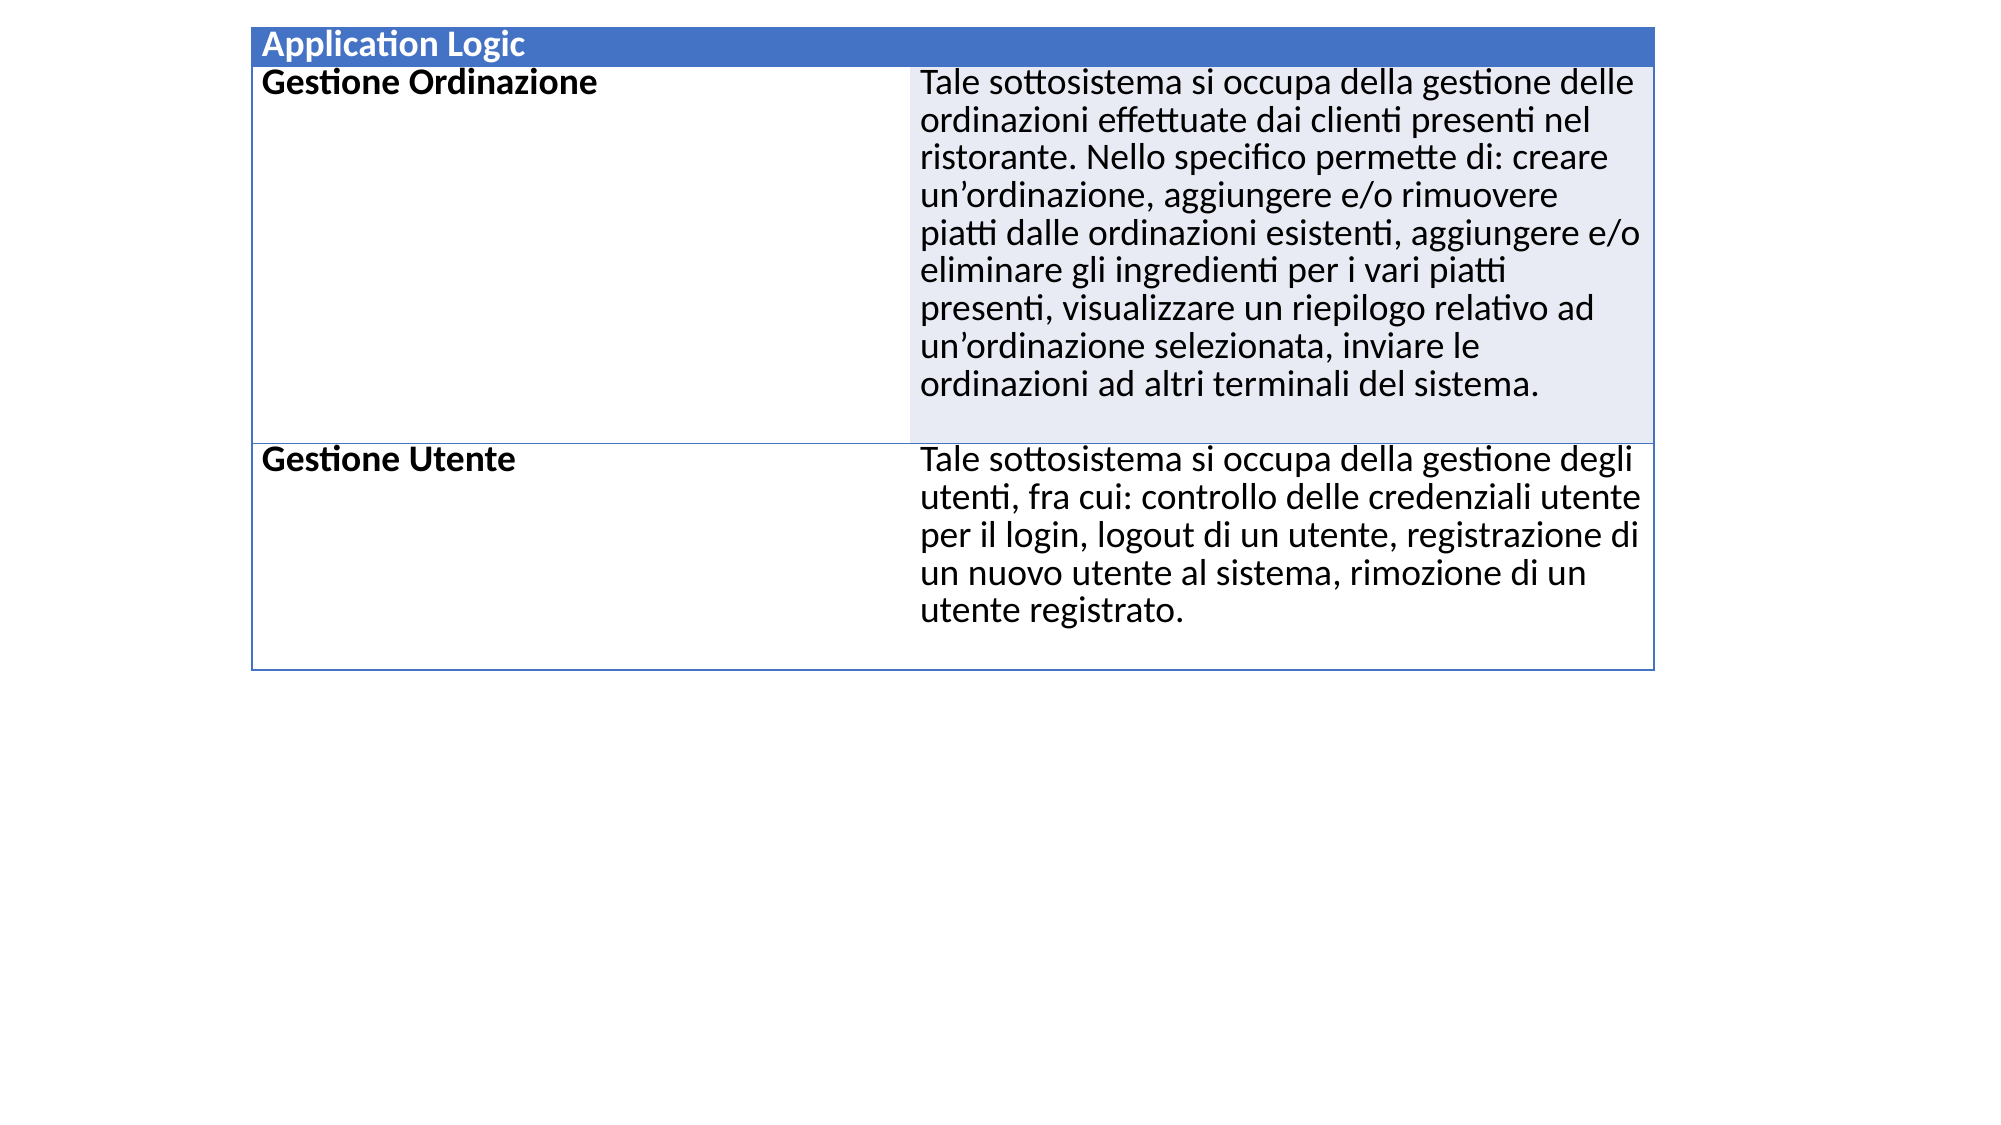

| Application Logic |  |
| --- | --- |
| Gestione Ordinazione | Tale sottosistema si occupa della gestione delle ordinazioni effettuate dai clienti presenti nel ristorante. Nello specifico permette di: creare un’ordinazione, aggiungere e/o rimuovere piatti dalle ordinazioni esistenti, aggiungere e/o eliminare gli ingredienti per i vari piatti presenti, visualizzare un riepilogo relativo ad un’ordinazione selezionata, inviare le ordinazioni ad altri terminali del sistema. |
| Gestione Utente | Tale sottosistema si occupa della gestione degli utenti, fra cui: controllo delle credenziali utente per il login, logout di un utente, registrazione di un nuovo utente al sistema, rimozione di un utente registrato. |